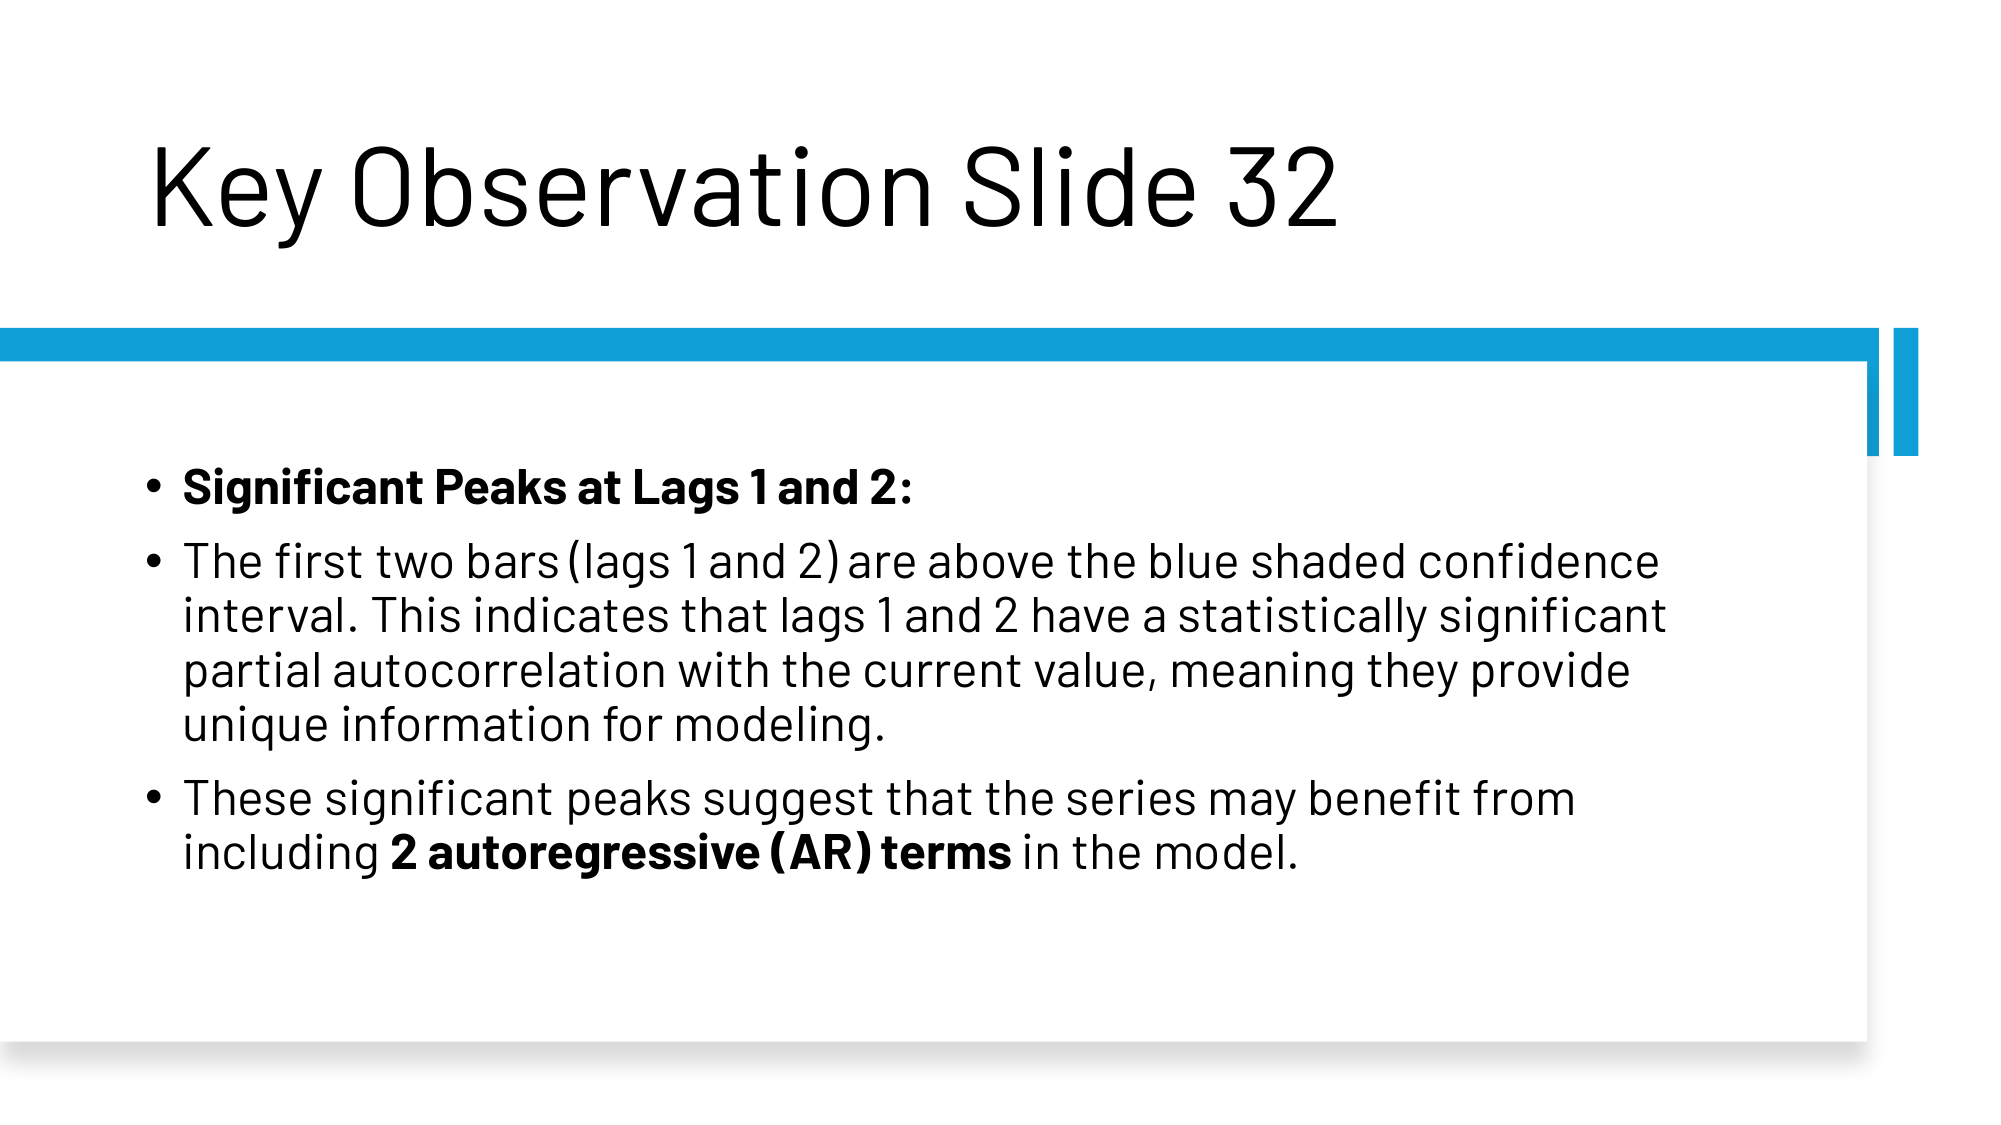

# Key Observation Slide 32

Significant Peaks at Lags 1 and 2:
The first two bars (lags 1 and 2) are above the blue shaded confidence interval. This indicates that lags 1 and 2 have a statistically significant partial autocorrelation with the current value, meaning they provide unique information for modeling.
These significant peaks suggest that the series may benefit from including 2 autoregressive (AR) terms in the model.